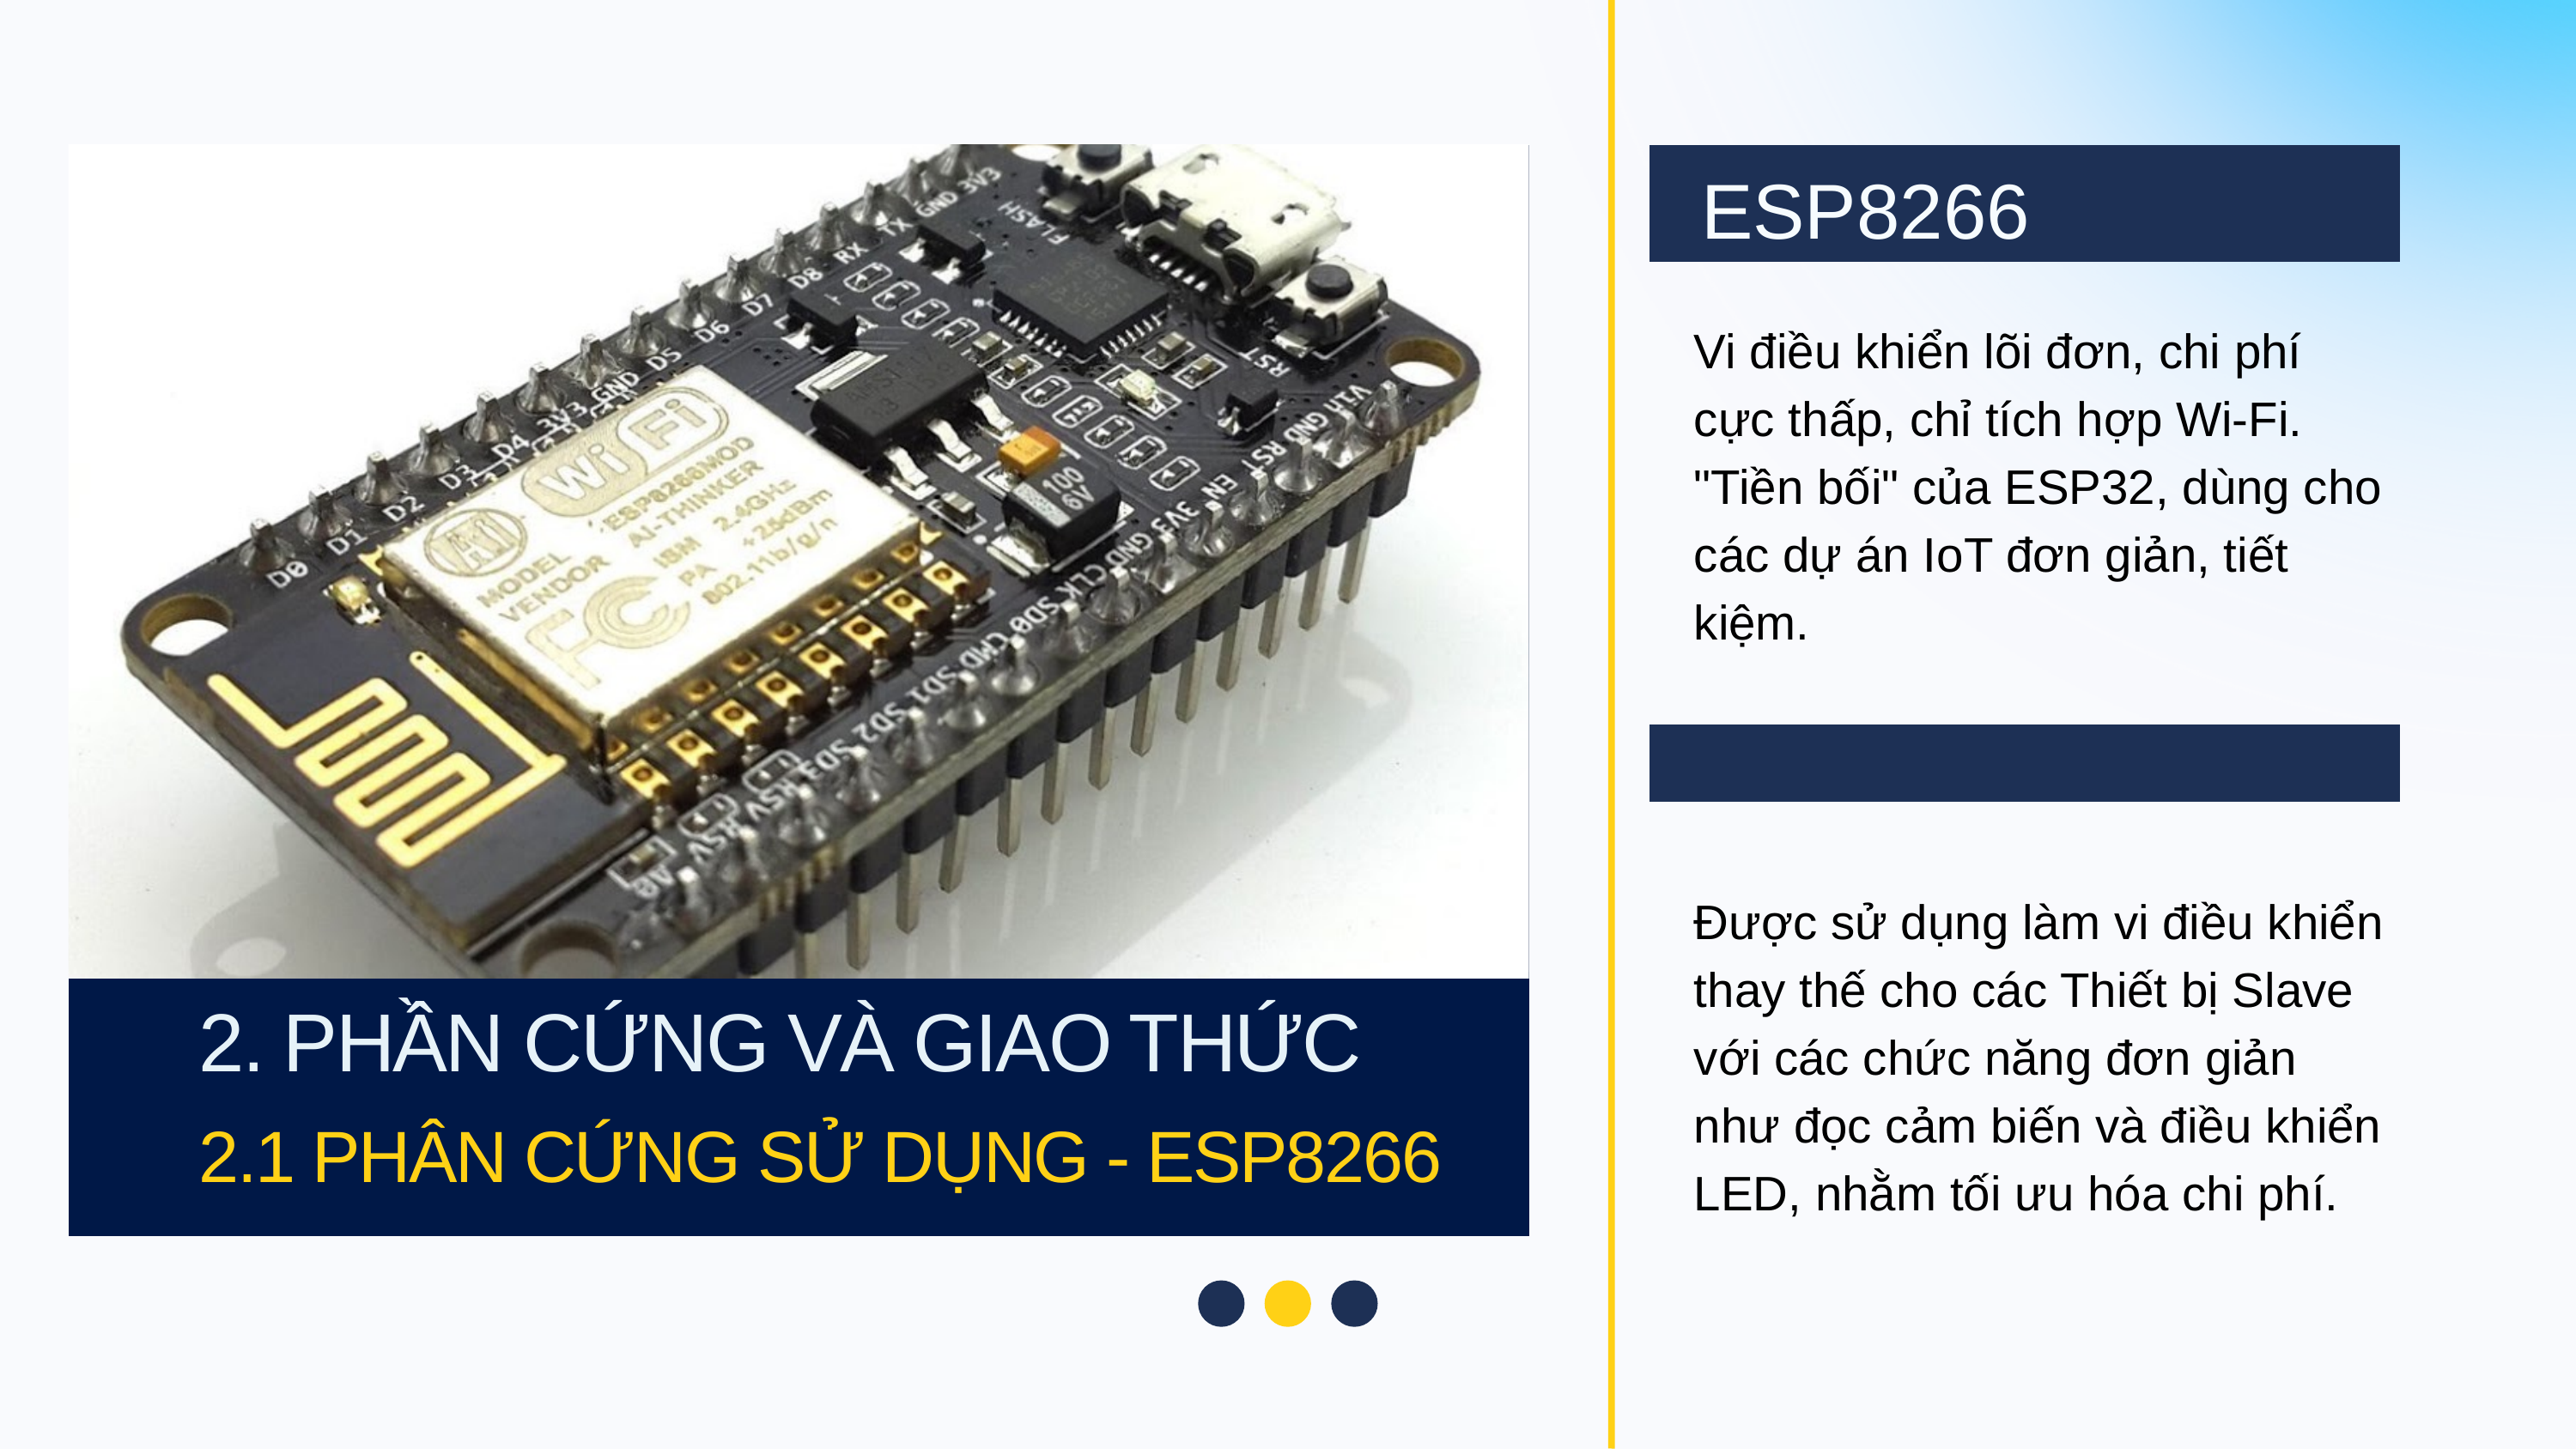

ESP8266
Vi điều khiển lõi đơn, chi phí cực thấp, chỉ tích hợp Wi-Fi. "Tiền bối" của ESP32, dùng cho các dự án IoT đơn giản, tiết kiệm.

Được sử dụng làm vi điều khiển thay thế cho các Thiết bị Slave với các chức năng đơn giản như đọc cảm biến và điều khiển LED, nhằm tối ưu hóa chi phí.

2. PHẦN CỨNG VÀ GIAO THỨC
2.1 PHÂN CỨNG SỬ DỤNG - ESP8266